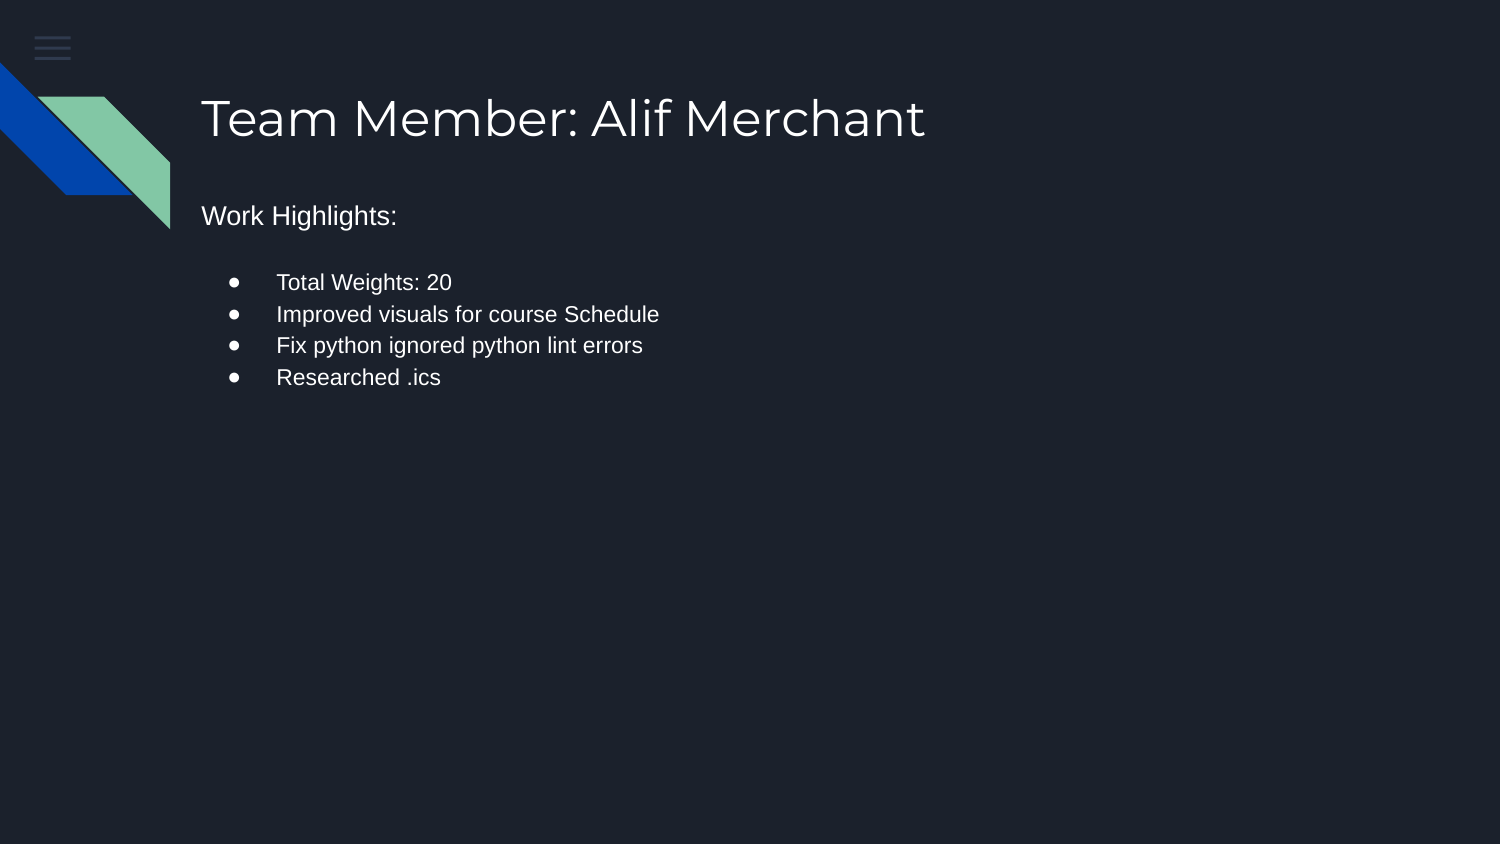

# Team Member: Alif Merchant
Work Highlights:
Total Weights: 20
Improved visuals for course Schedule
Fix python ignored python lint errors
Researched .ics